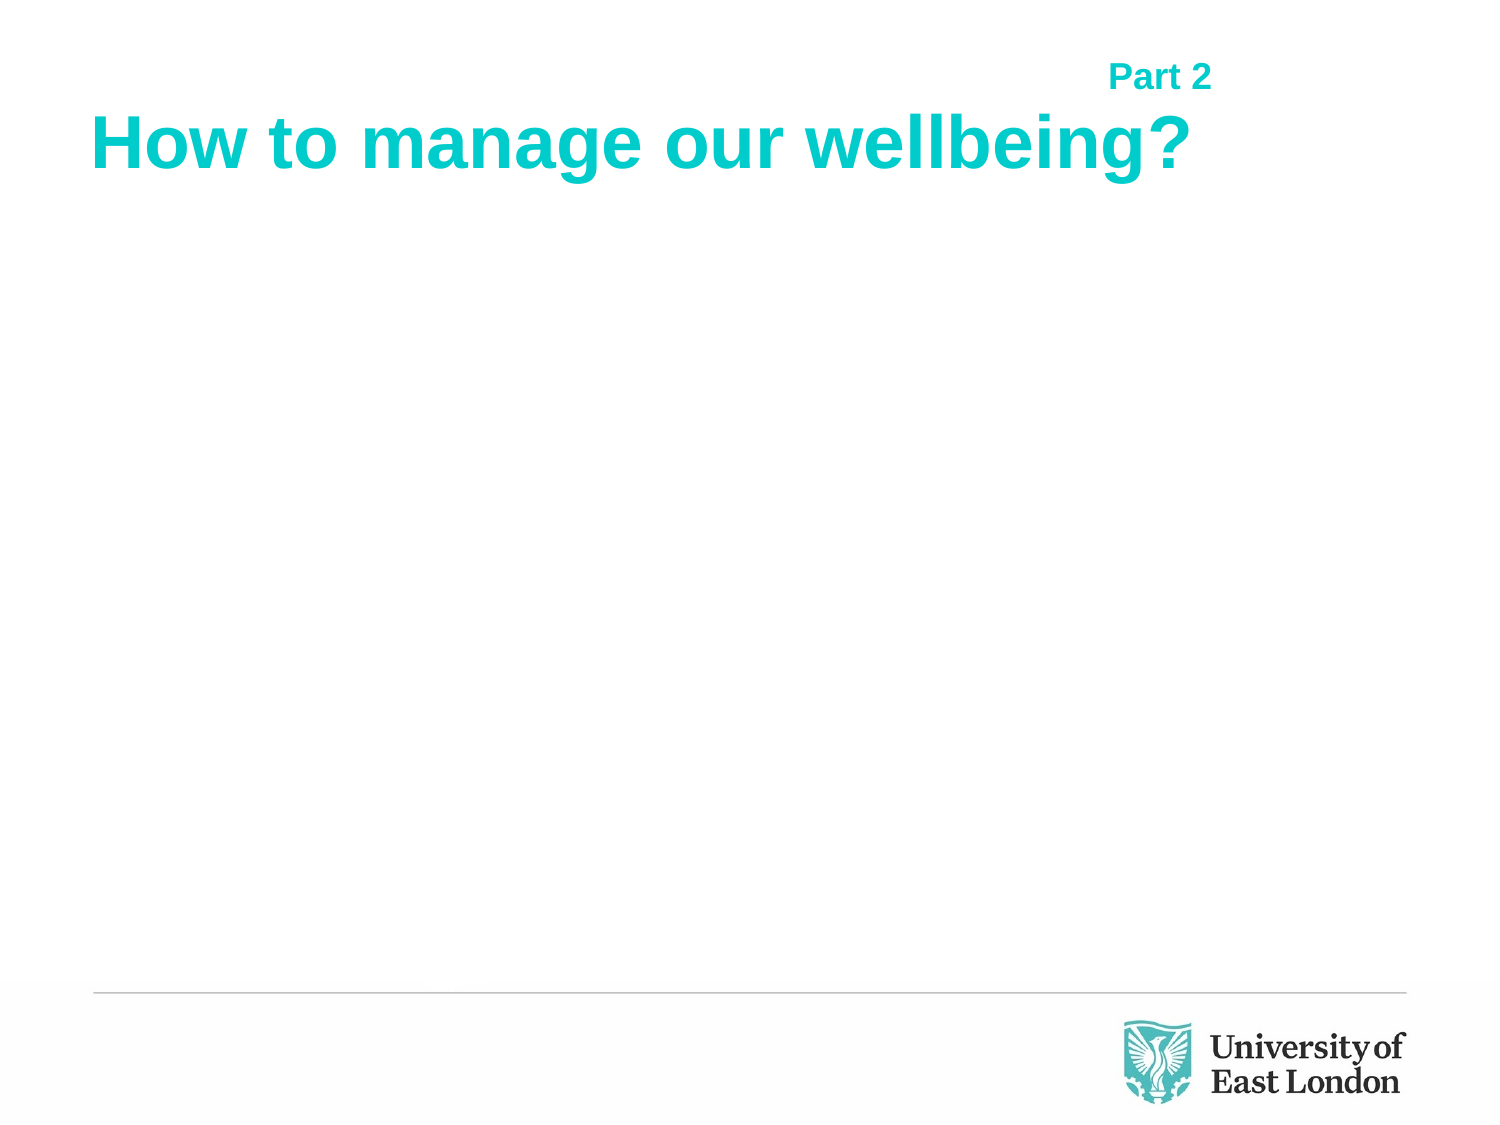

# How to manage our wellbeing?
Part 2